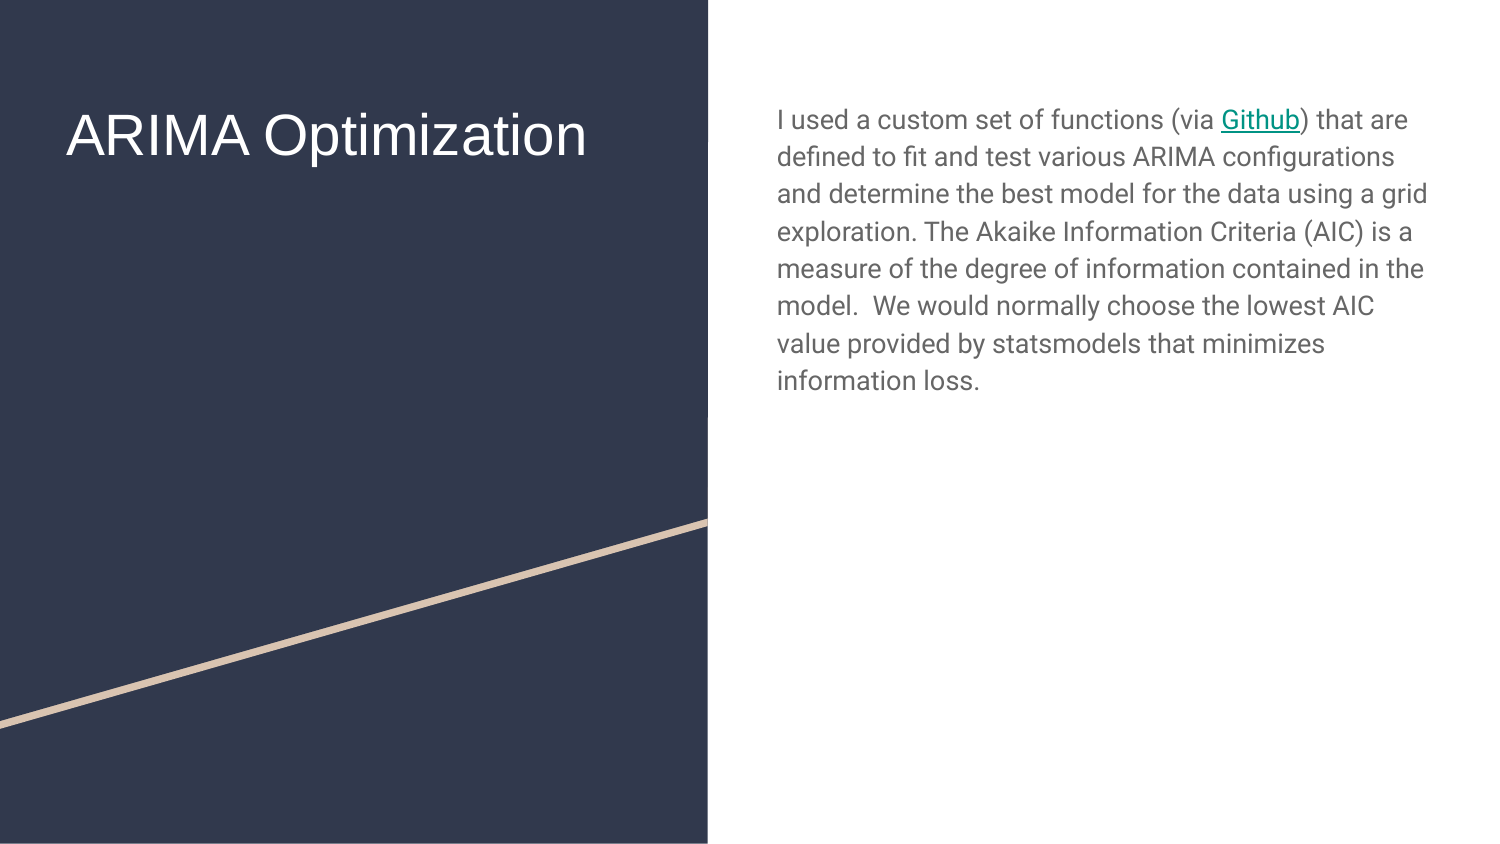

# ARIMA Optimization
I used a custom set of functions (via Github) that are defined to fit and test various ARIMA configurations and determine the best model for the data using a grid exploration. The Akaike Information Criteria (AIC) is a measure of the degree of information contained in the model.  We would normally choose the lowest AIC value provided by statsmodels that minimizes information loss.